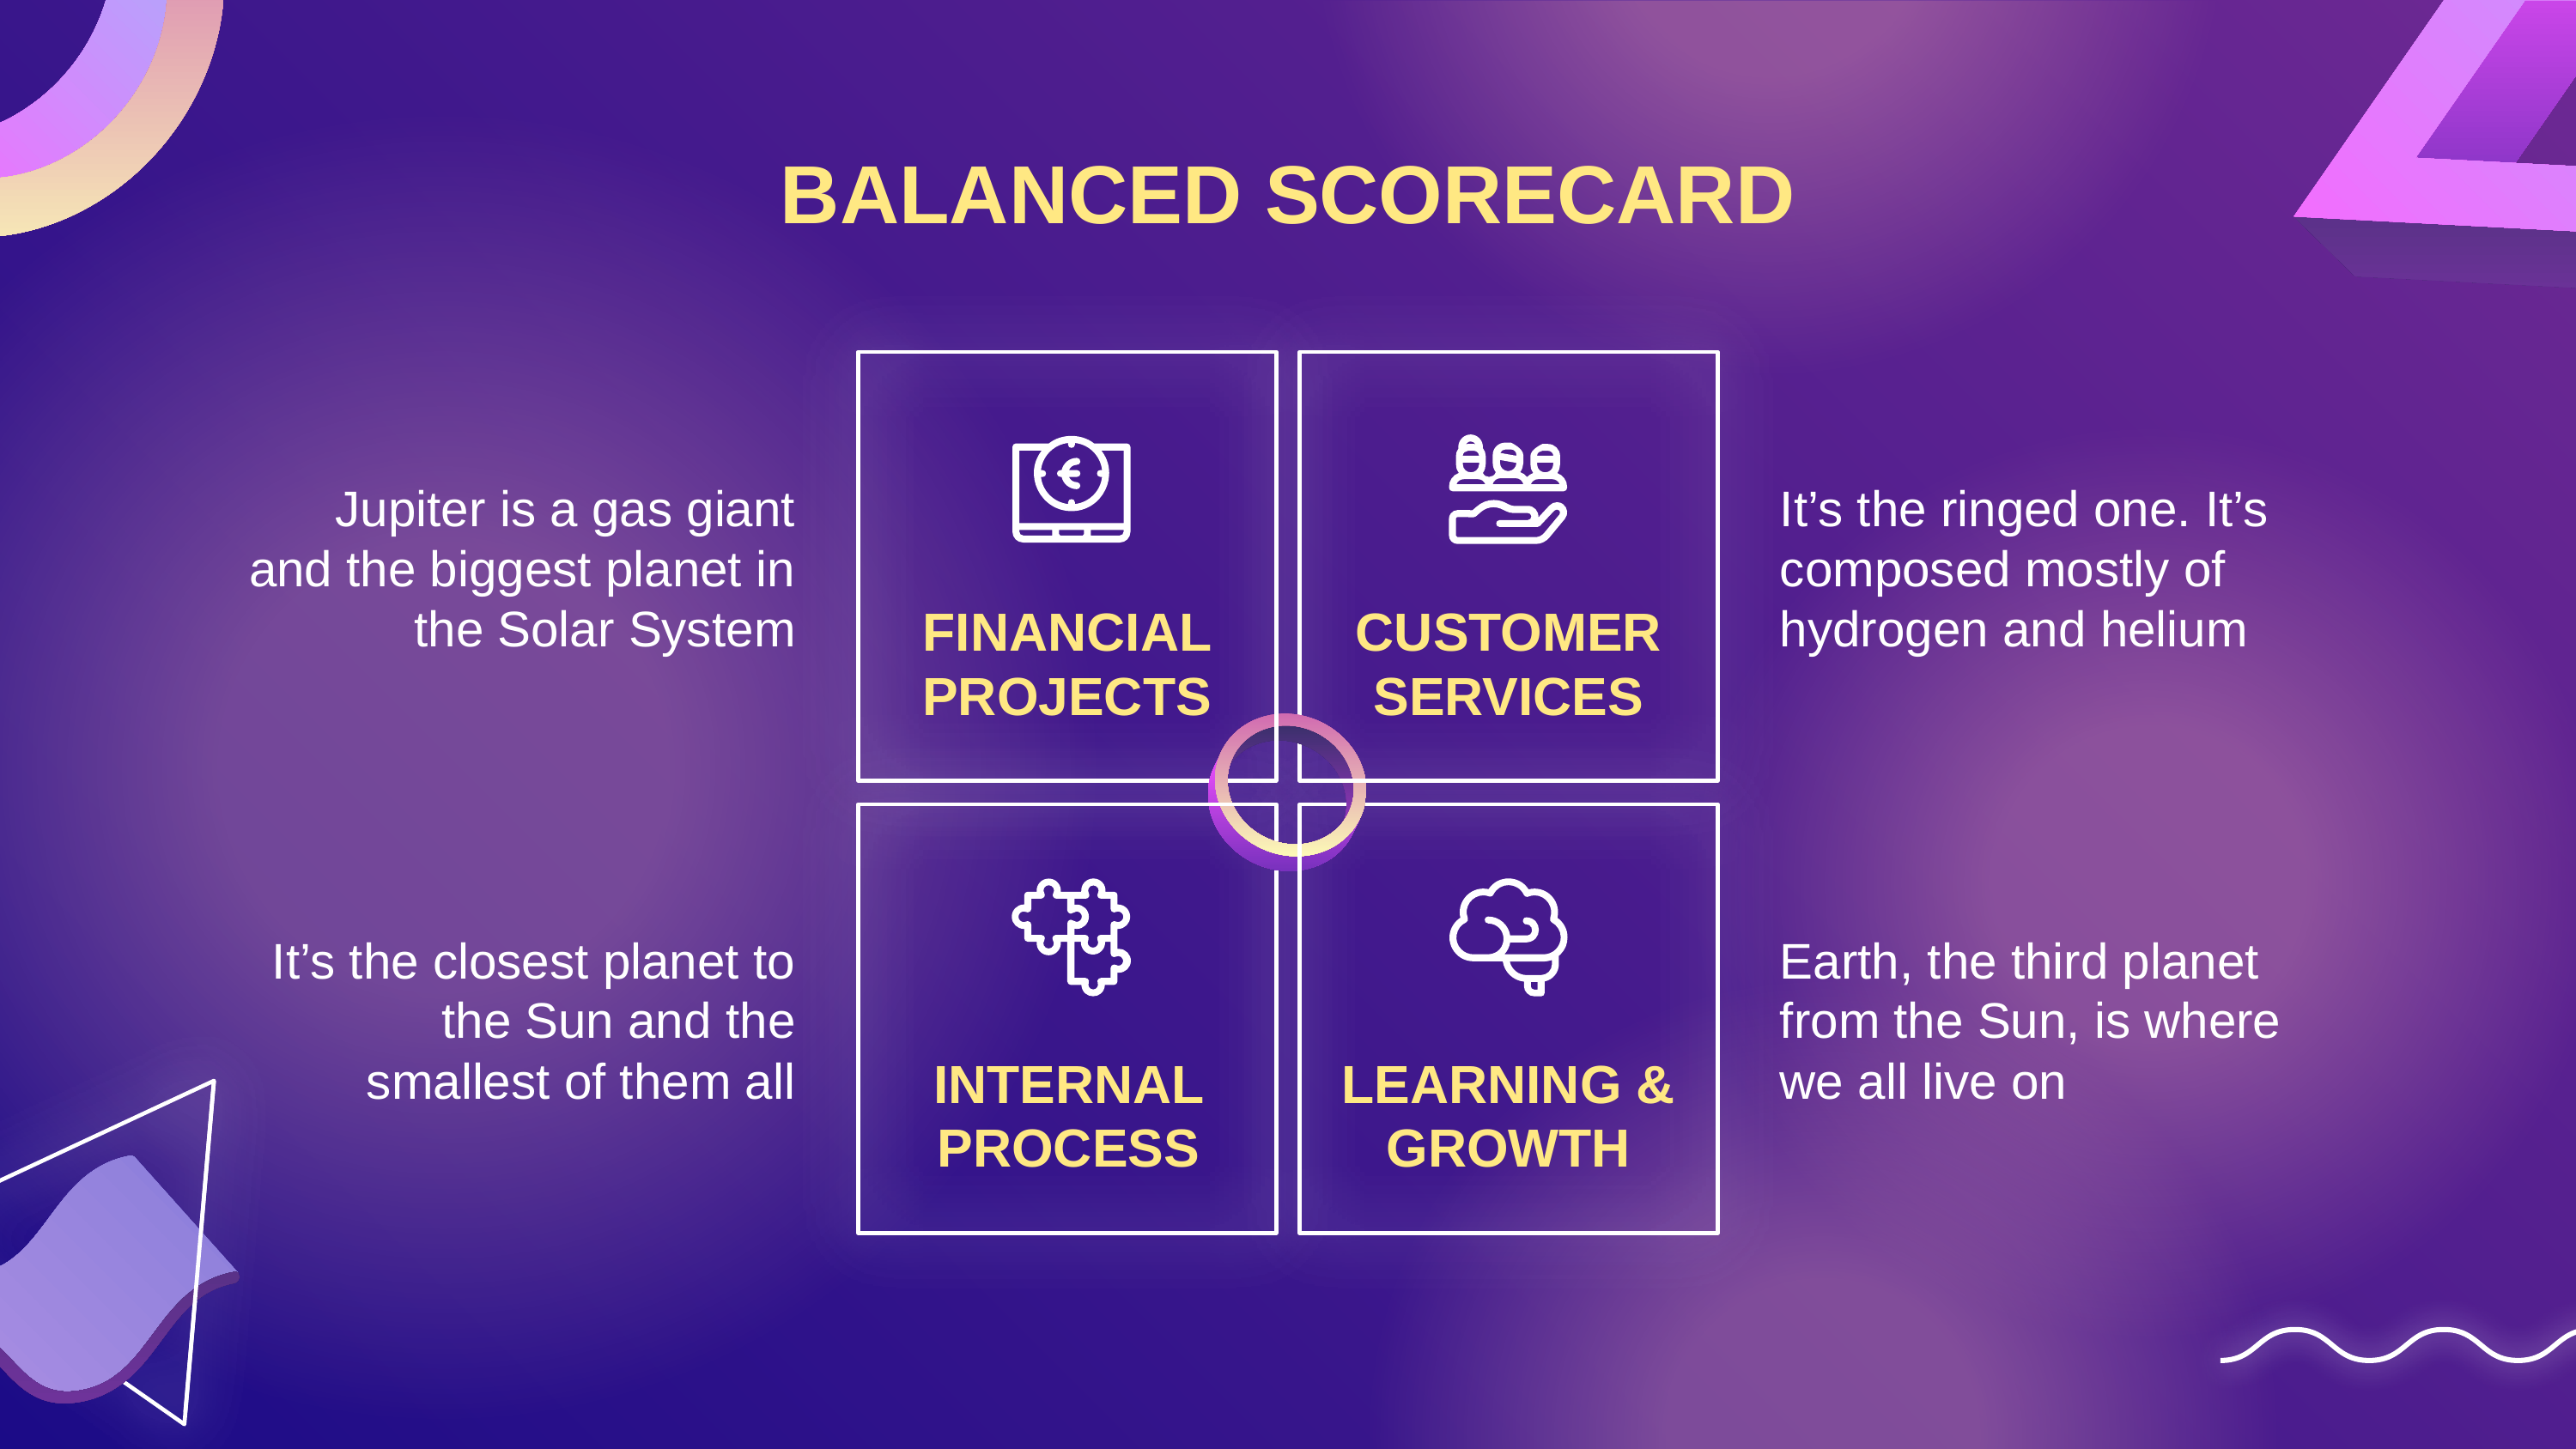

# BALANCED SCORECARD

Jupiter is a gas giant and the biggest planet in the Solar System
It’s the ringed one. It’s composed mostly of hydrogen and helium
FINANCIAL PROJECTS
CUSTOMER SERVICES

It’s the closest planet to the Sun and the smallest of them all
Earth, the third planet from the Sun, is where we all live on
INTERNAL PROCESS
LEARNING & GROWTH